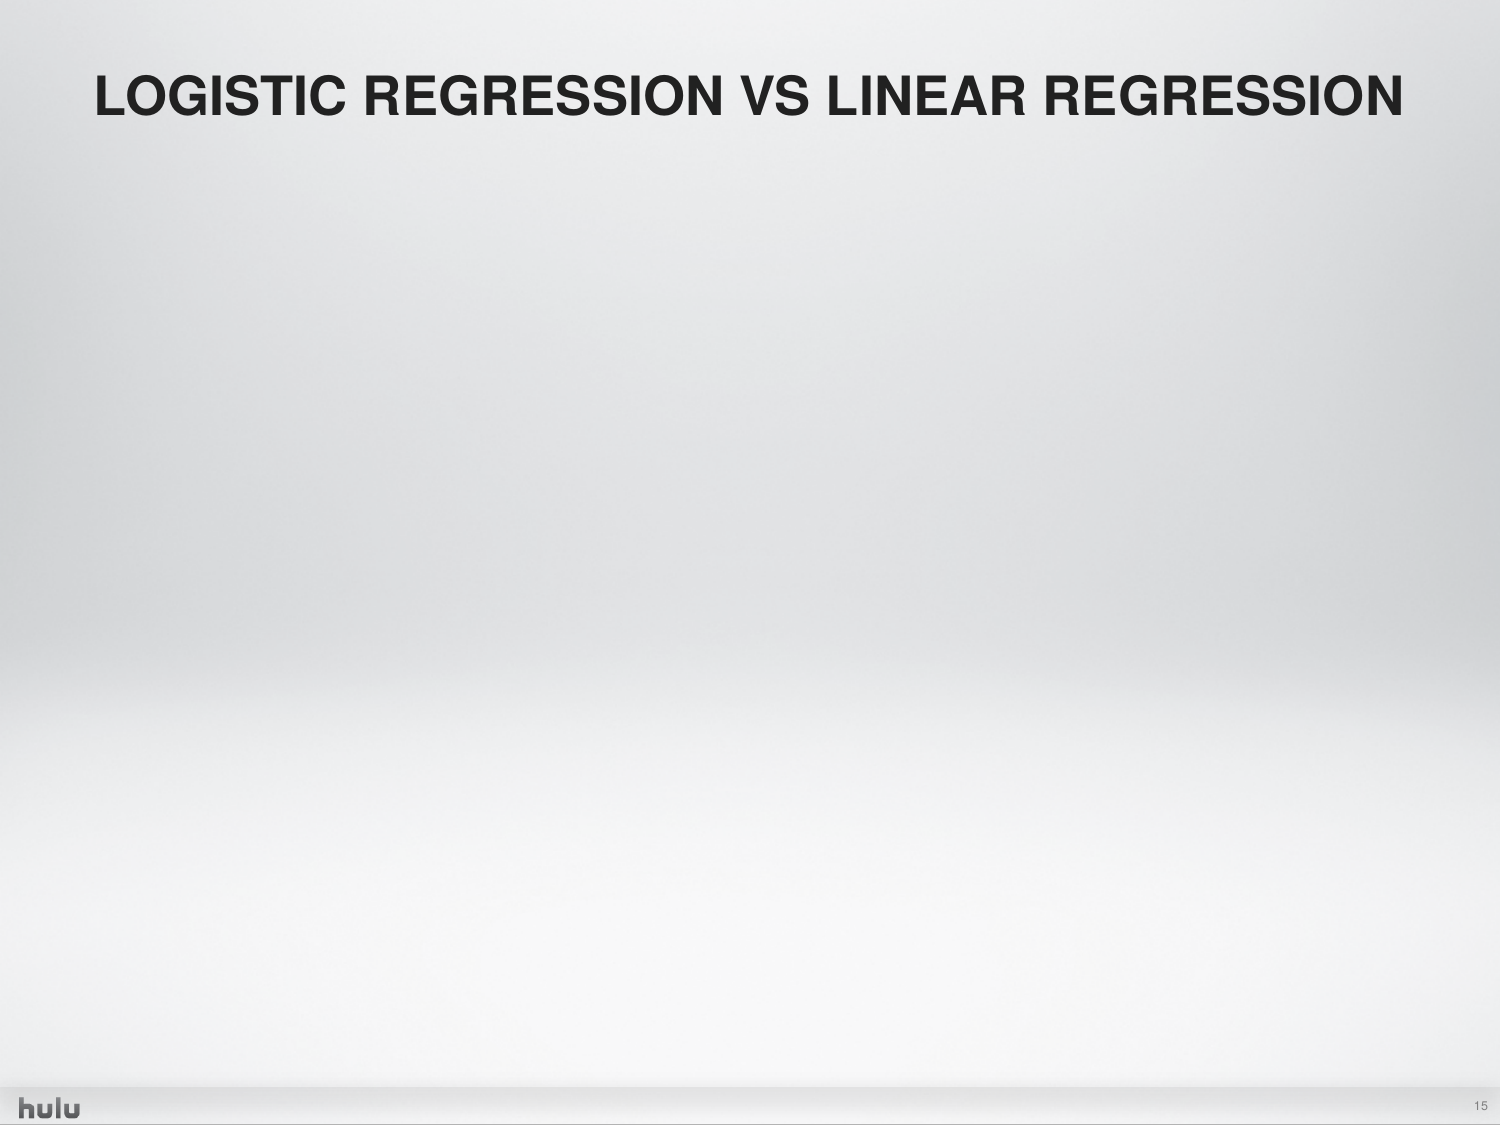

# Logistic Regression vs Linear Regression

15